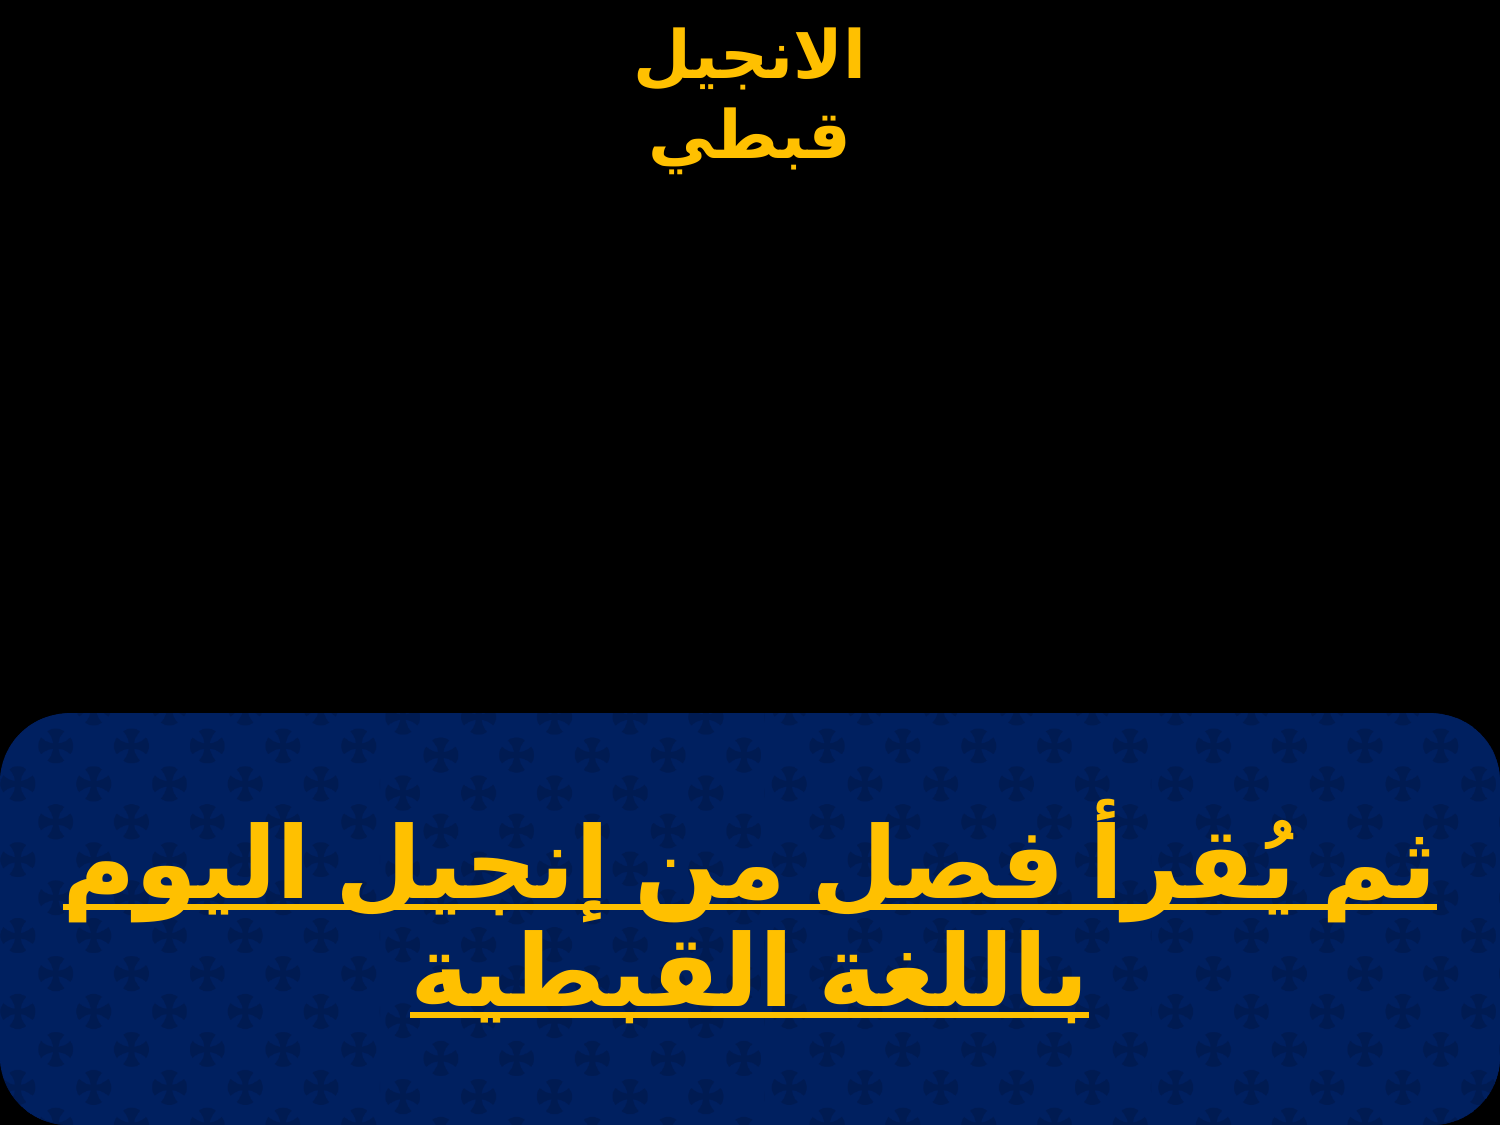

#
ثم يُقرأ فصل من إنجيل اليوم باللغة القبطية